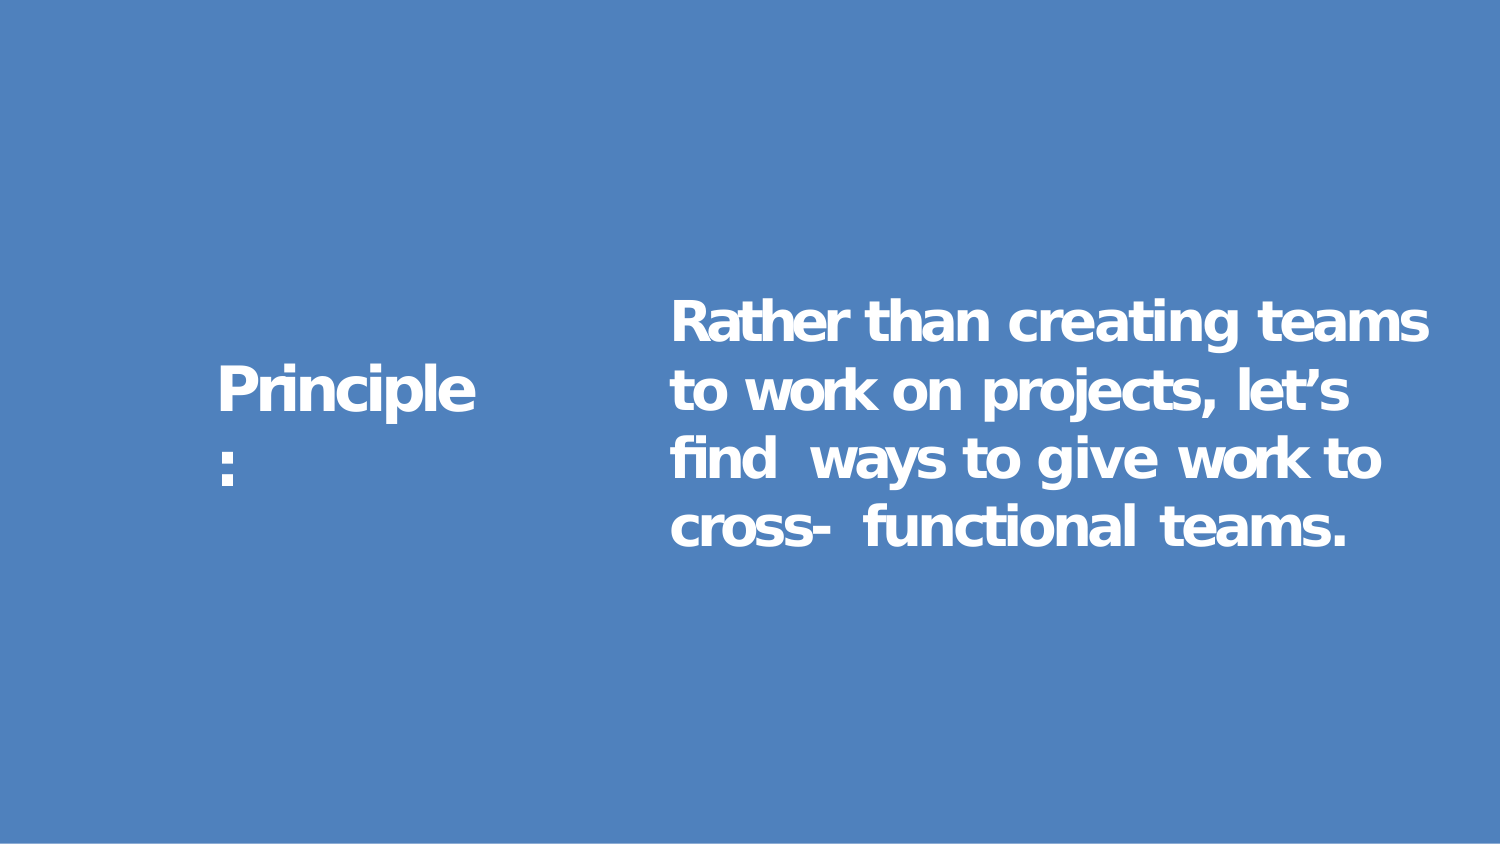

Rather than creating teams  to work on projects, let’s find  ways to give work to cross-  functional teams.
Principle: